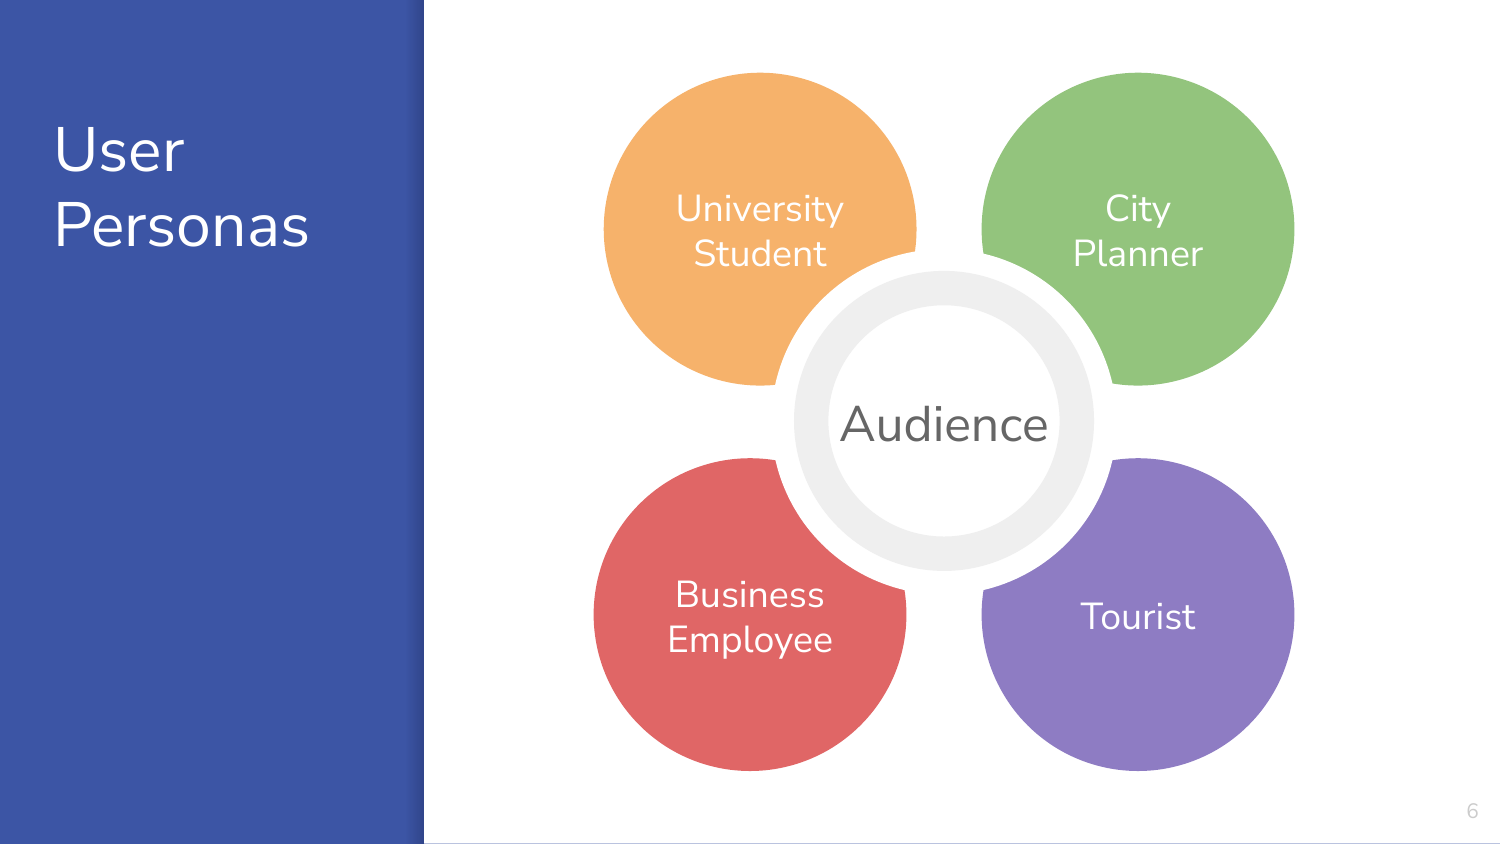

University Student
City Planner
Business Employee
Tourist
# User Personas
Audience

6